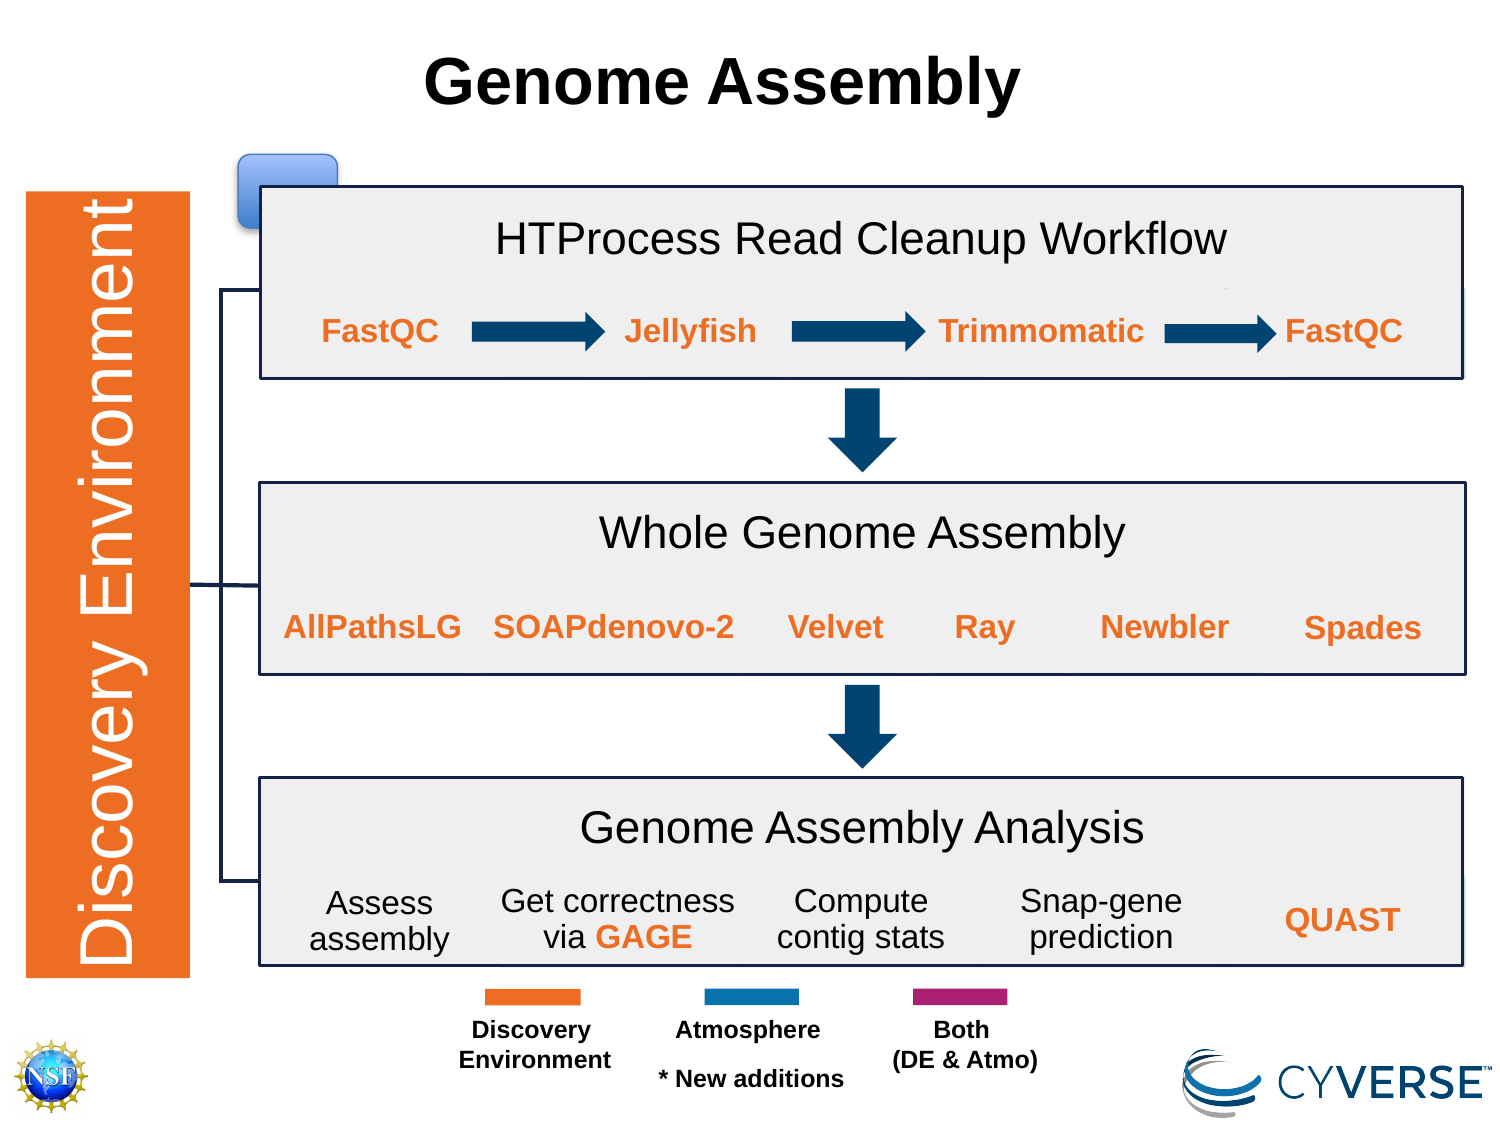

Genome Assembly

HTProcess Read Cleanup Workflow

Jellyfish
Trimmomatic
FastQC
FastQC

Whole Genome Assembly

Discovery Environment
AllPathsLG
Velvet
Ray
Newbler
SOAPdenovo-2
Spades

Genome Assembly Analysis

Get correctness via GAGE
Compute contig stats
Snap-gene prediction
QUAST
Assess assembly

Atmosphere
Both
(DE & Atmo)
Discovery
Environment
* New additions